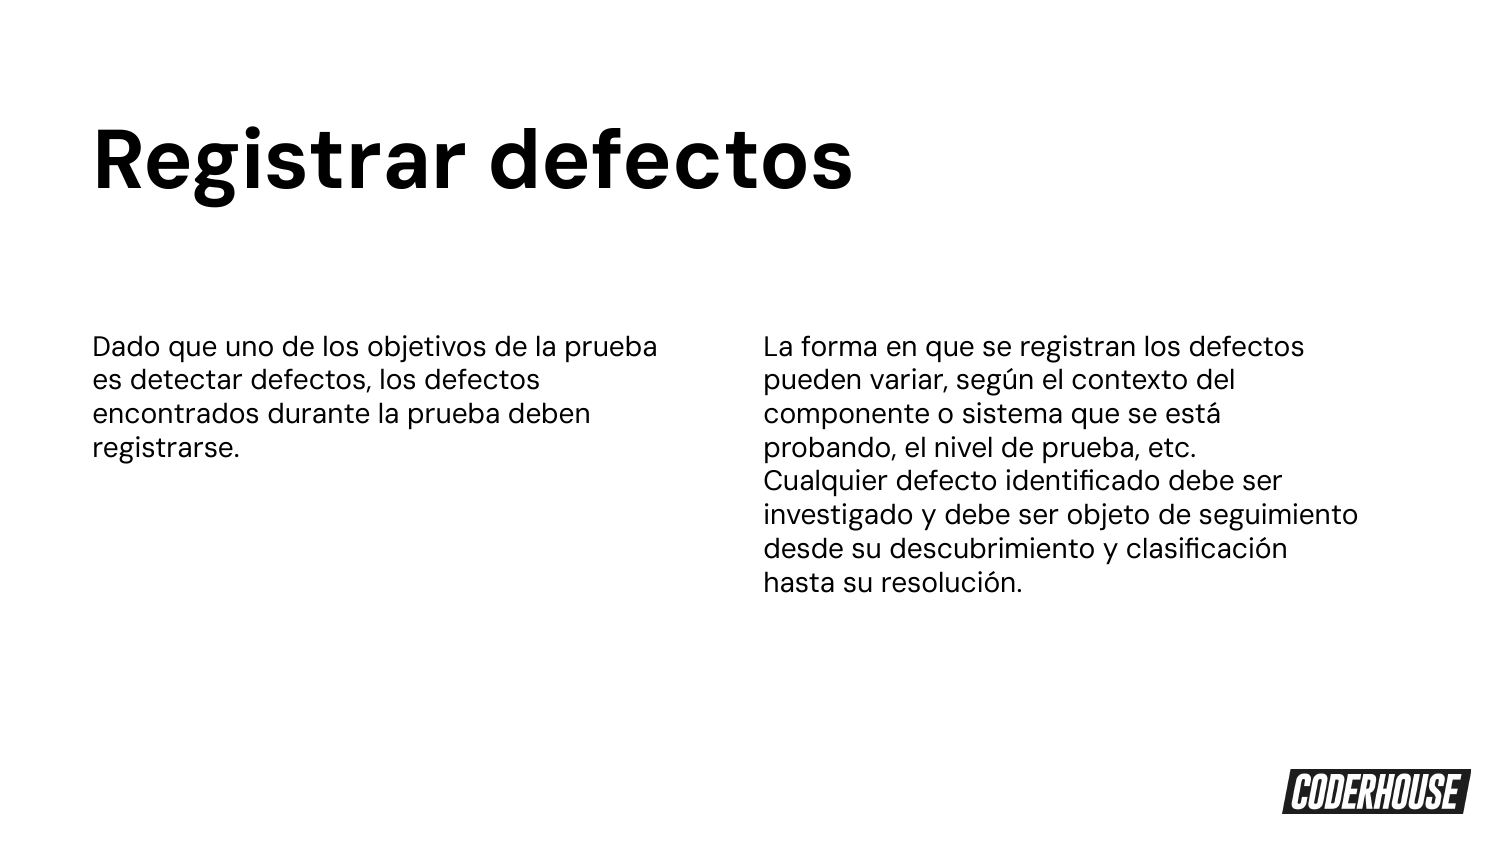

Registrar defectos
Dado que uno de los objetivos de la prueba es detectar defectos, los defectos encontrados durante la prueba deben registrarse.
La forma en que se registran los defectos pueden variar, según el contexto del componente o sistema que se está probando, el nivel de prueba, etc.
Cualquier defecto identificado debe ser investigado y debe ser objeto de seguimiento desde su descubrimiento y clasificación hasta su resolución.